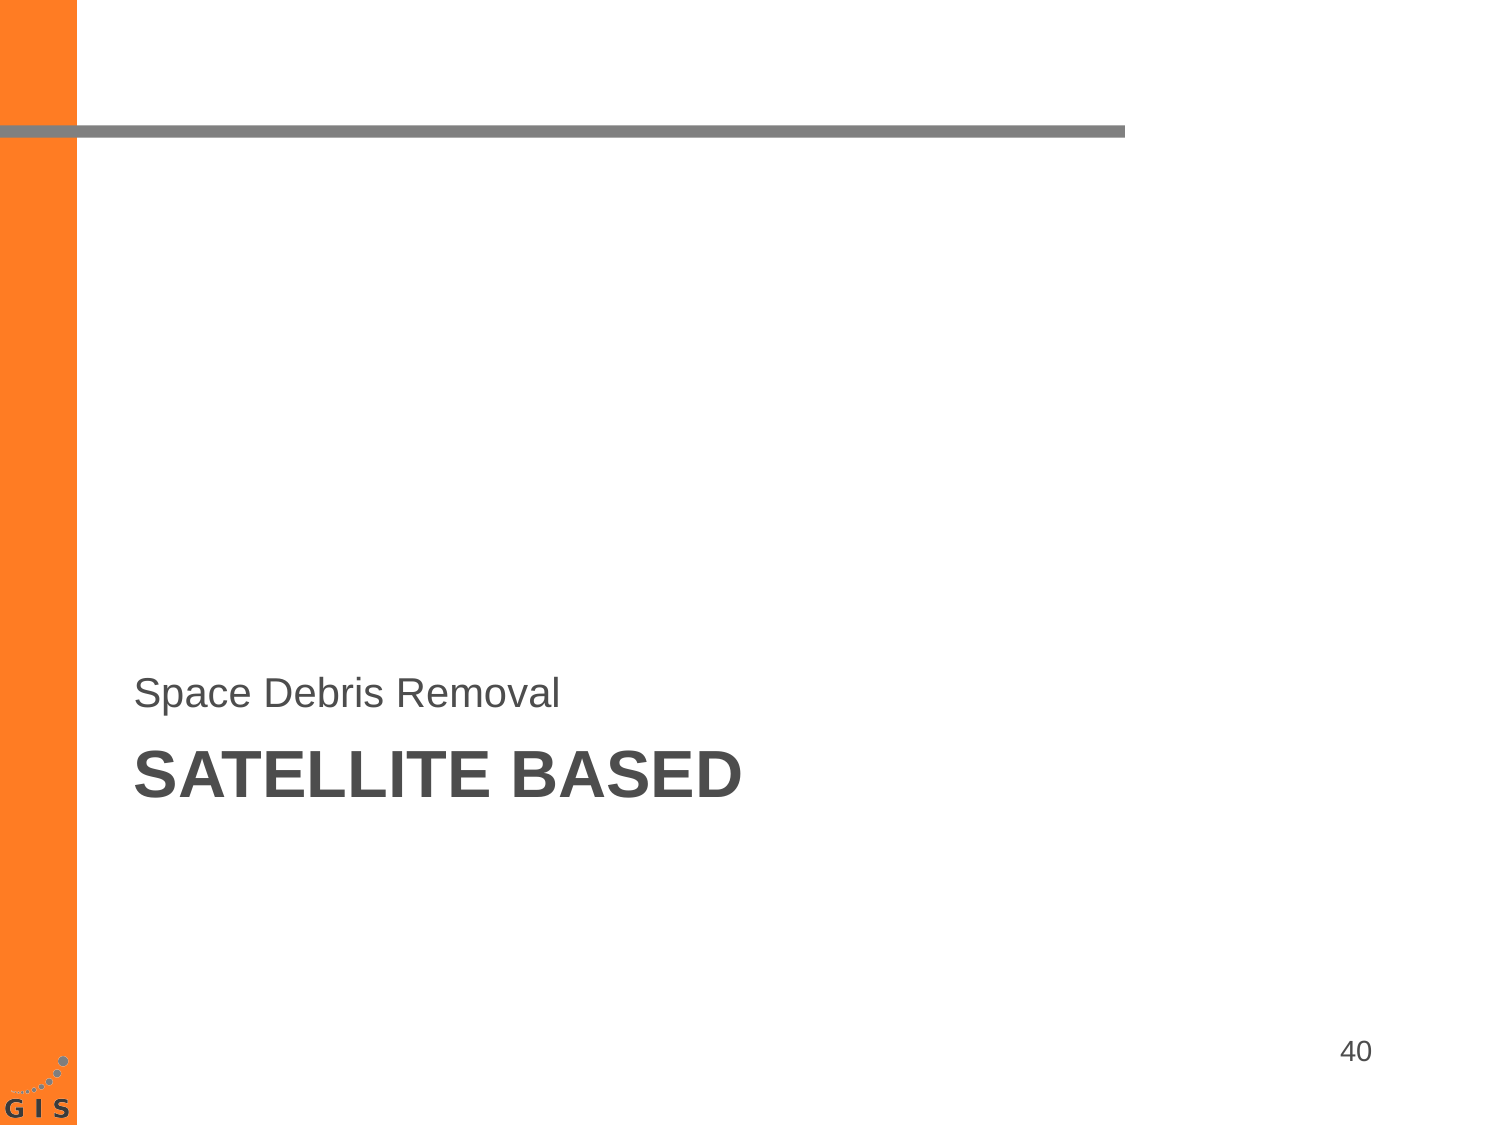

Space Debris Removal
# Satellite based
40